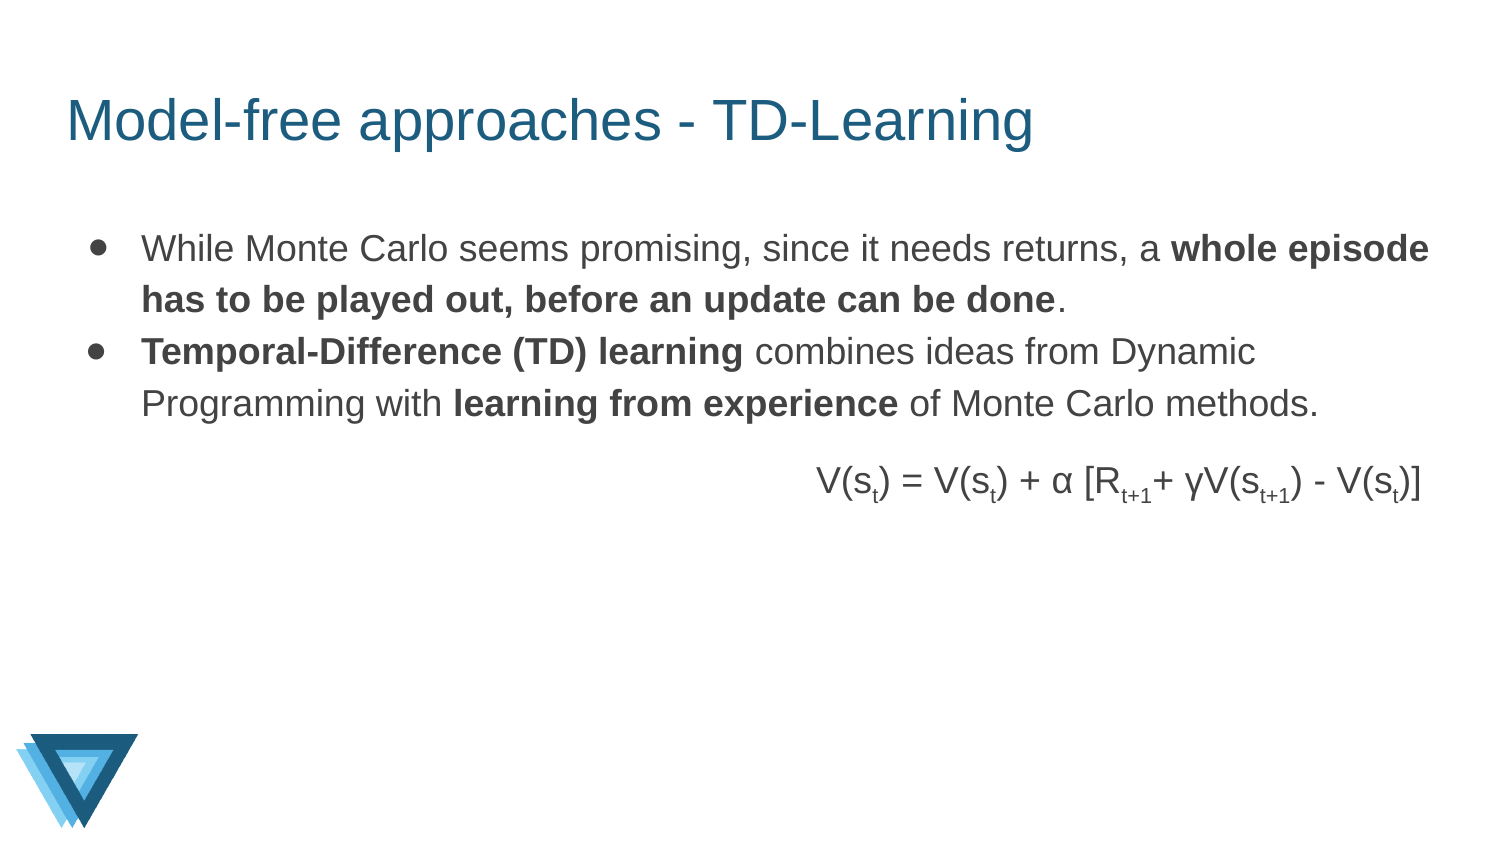

# Model-free approaches - TD-Learning

While Monte Carlo seems promising, since it needs returns, a whole episode has to be played out, before an update can be done.
Temporal-Difference (TD) learning combines ideas from Dynamic Programming with learning from experience of Monte Carlo methods.
					V(st) = V(st) + α [Rt+1+ γV(st+1) - V(st)]